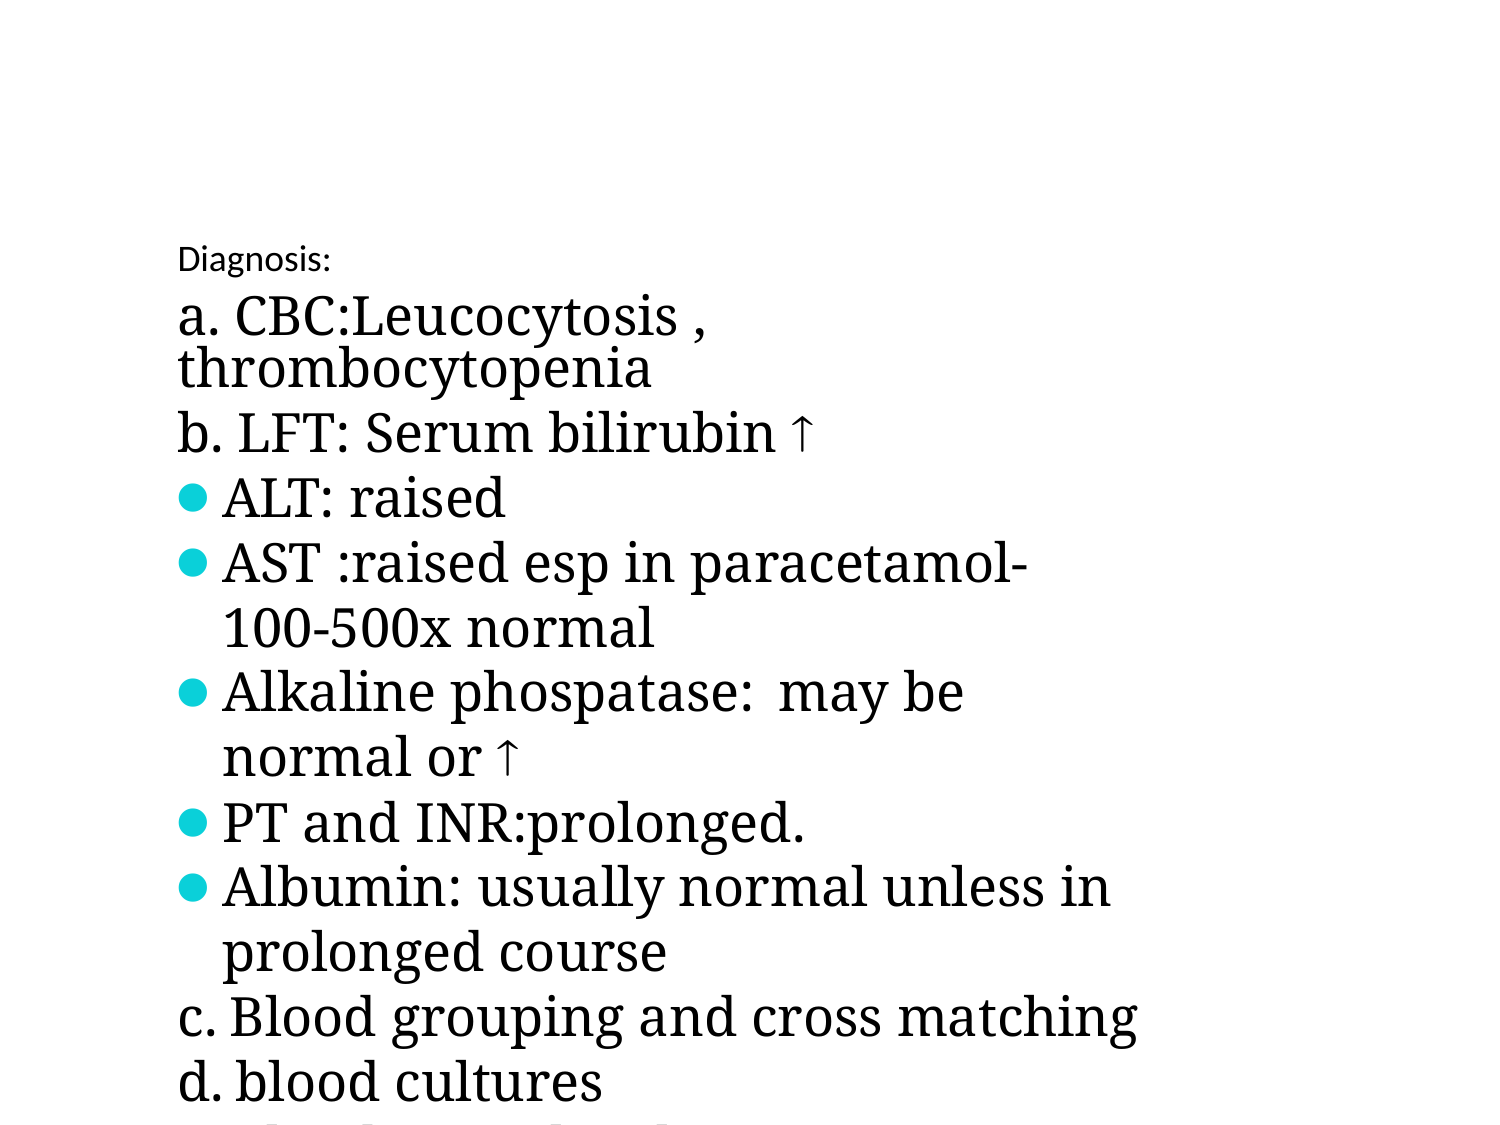

Diagnosis:
a. CBC:Leucocytosis ,  thrombocytopenia
b. LFT: Serum bilirubin ↑
ALT: raised
AST :raised esp in paracetamol- 100-500x normal
Alkaline phospatase:	may be normal or ↑
PT and INR:prolonged.
Albumin: usually normal unless in prolonged course
Blood grouping and cross matching
blood cultures
Blood sugar levels
# Investigation